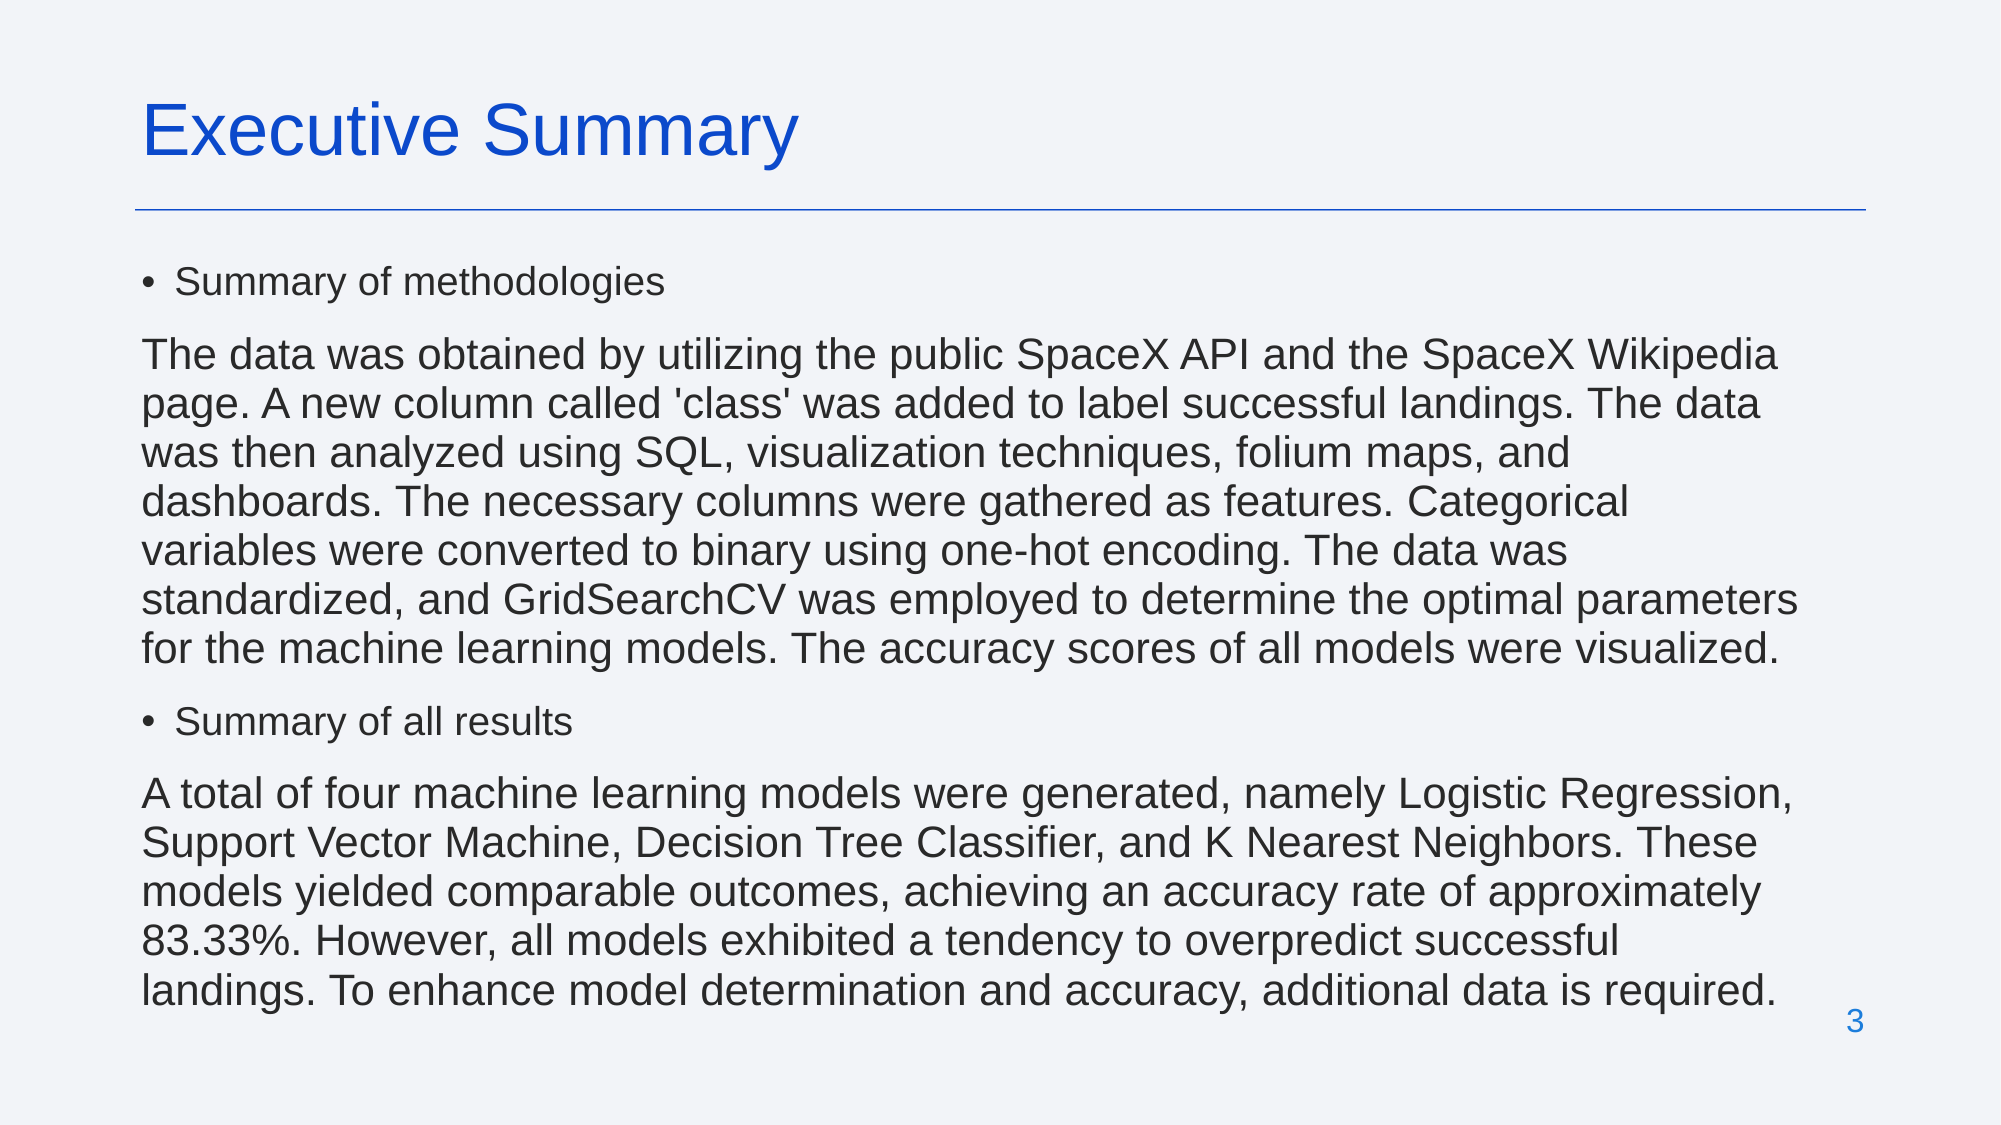

Executive Summary
Summary of methodologies
The data was obtained by utilizing the public SpaceX API and the SpaceX Wikipedia page. A new column called 'class' was added to label successful landings. The data was then analyzed using SQL, visualization techniques, folium maps, and dashboards. The necessary columns were gathered as features. Categorical variables were converted to binary using one-hot encoding. The data was standardized, and GridSearchCV was employed to determine the optimal parameters for the machine learning models. The accuracy scores of all models were visualized.
Summary of all results
A total of four machine learning models were generated, namely Logistic Regression, Support Vector Machine, Decision Tree Classifier, and K Nearest Neighbors. These models yielded comparable outcomes, achieving an accuracy rate of approximately 83.33%. However, all models exhibited a tendency to overpredict successful landings. To enhance model determination and accuracy, additional data is required.
3